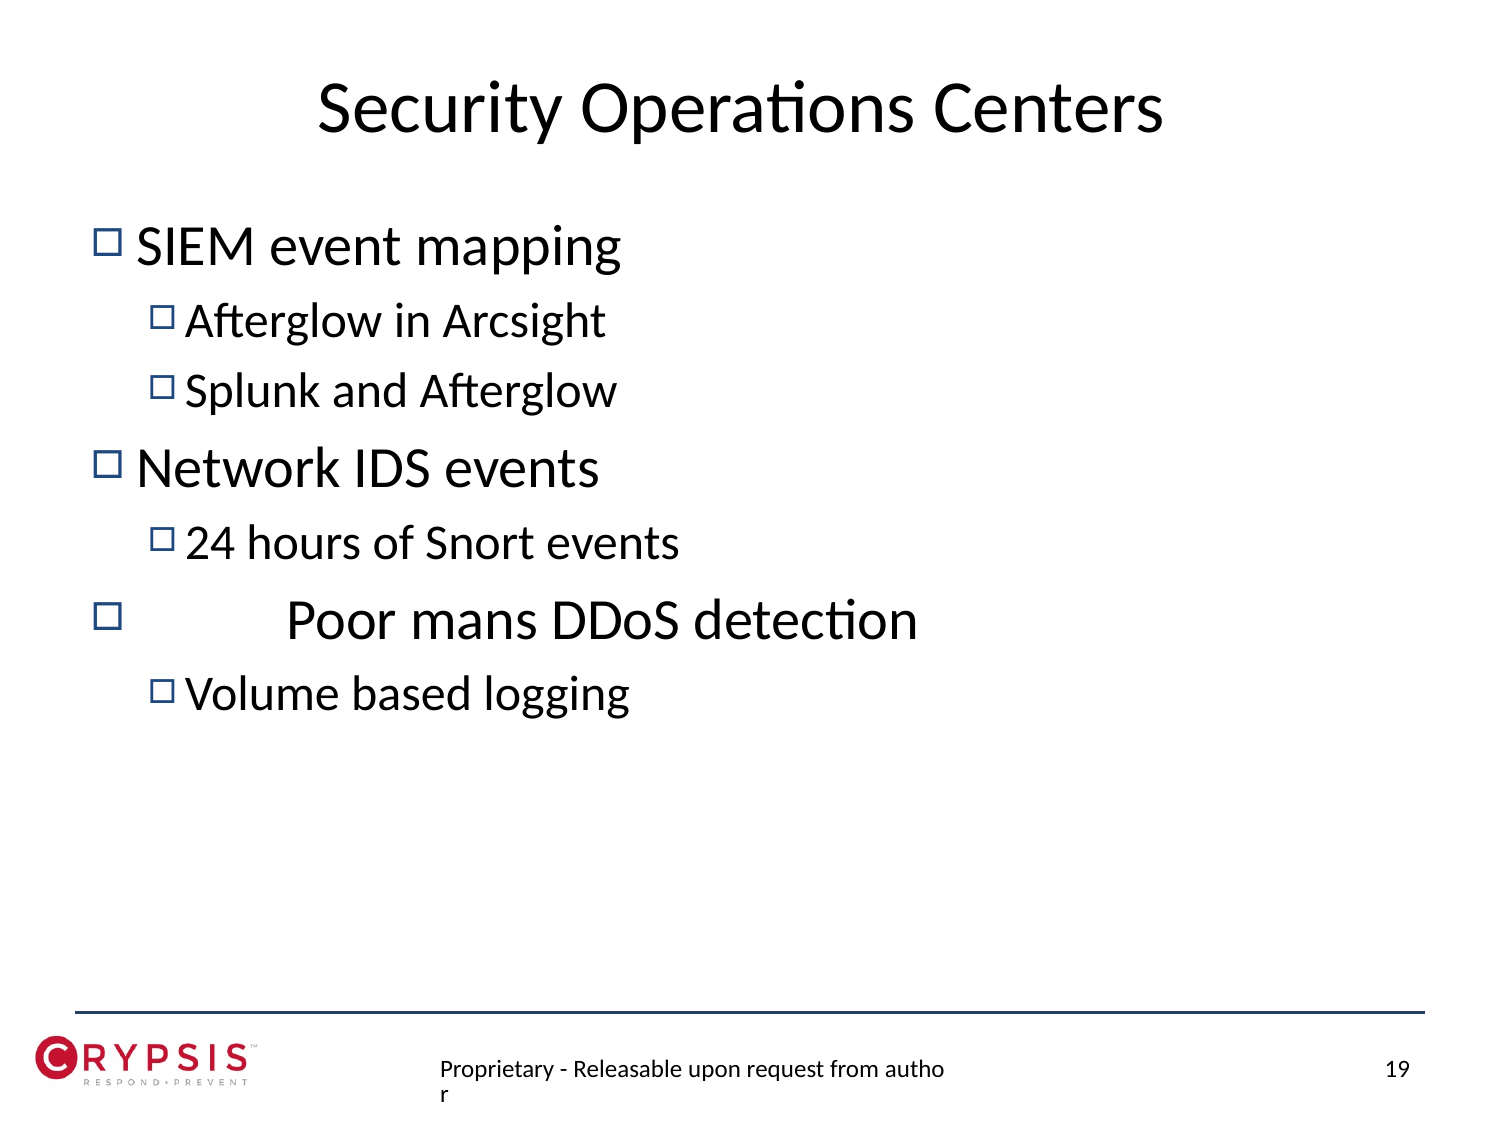

# Security Operations Centers
SIEM event mapping
Afterglow in Arcsight
Splunk and Afterglow
Network IDS events
24 hours of Snort events
	Poor mans DDoS detection
Volume based logging

Proprietary - Releasable upon request from author
19